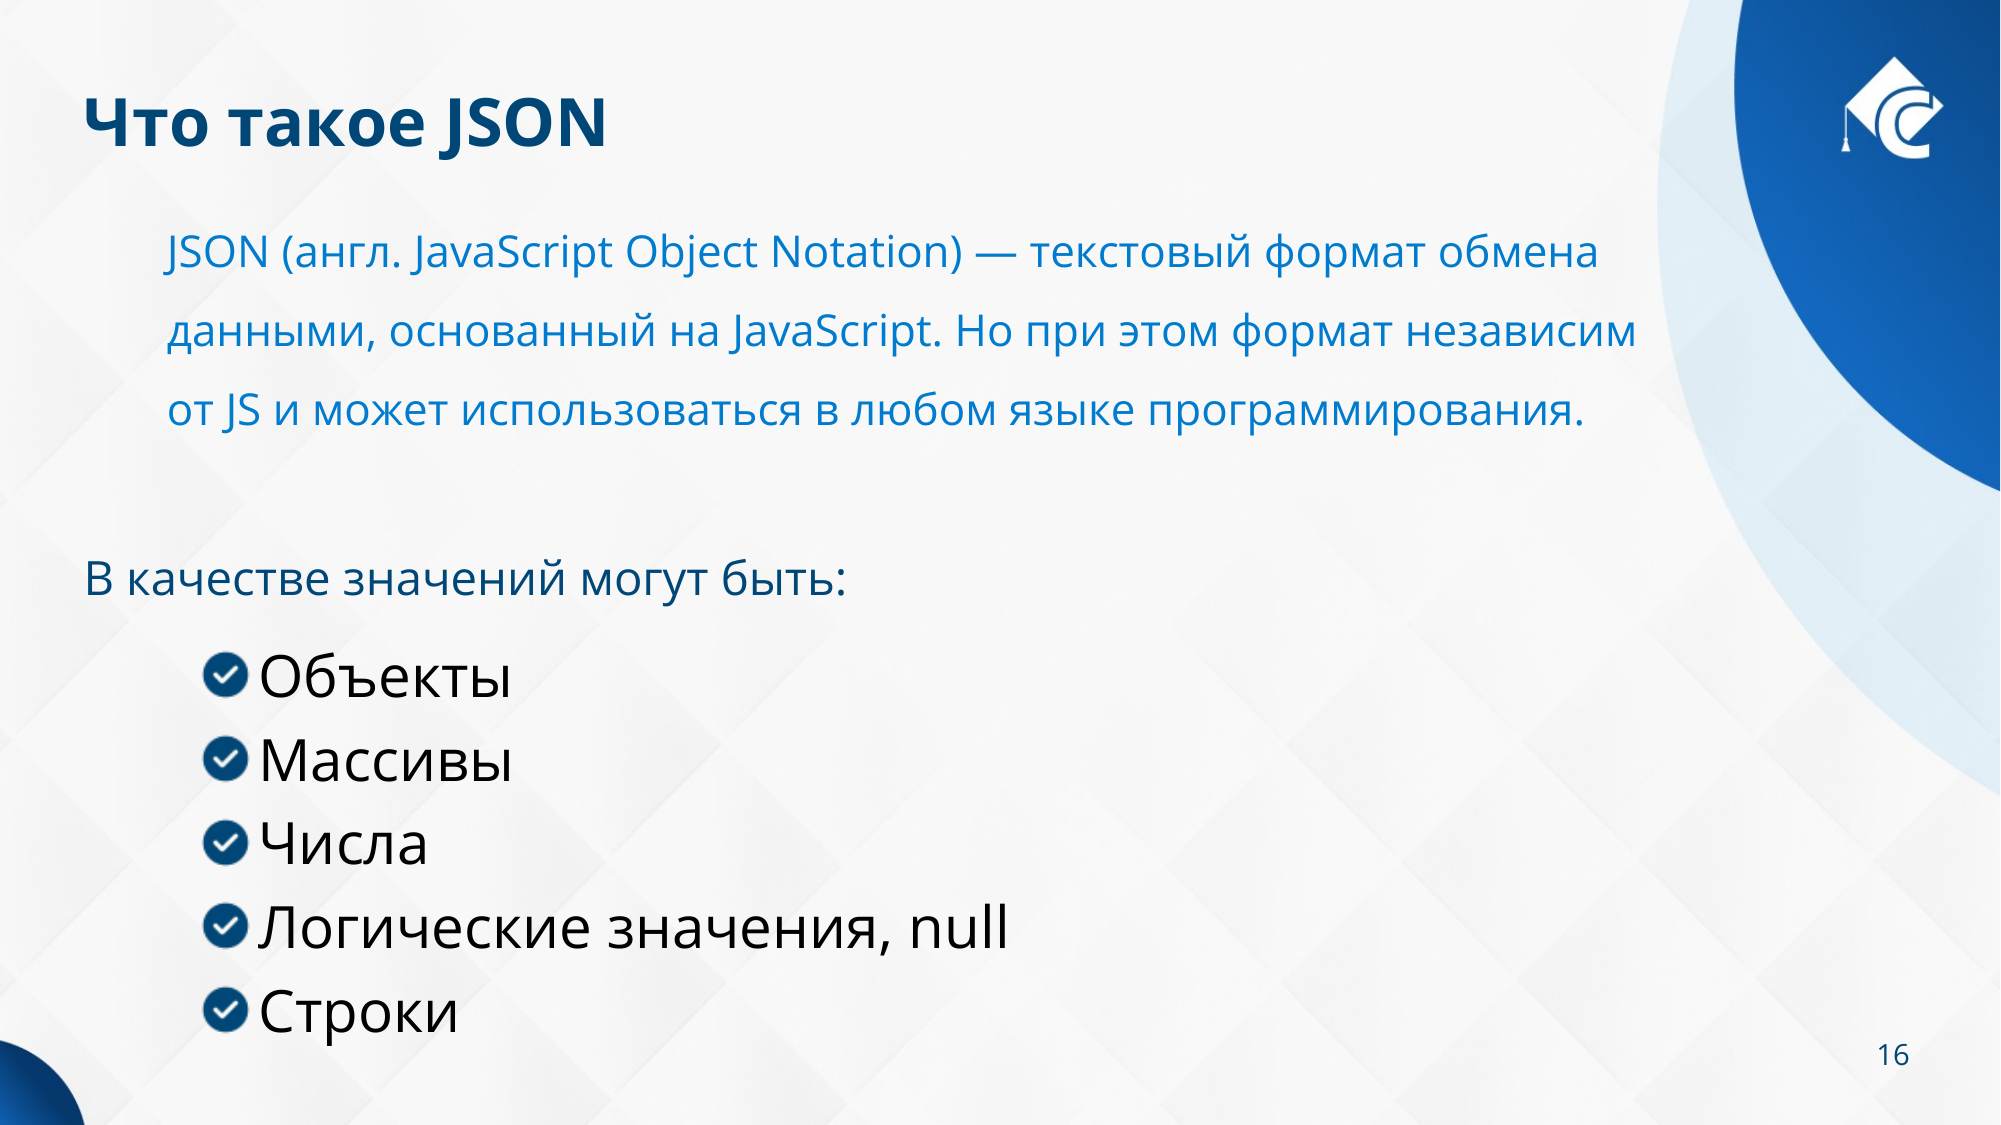

# Что такое JSON
JSON (англ. JavaScript Object Notation) — текстовый формат обмена данными, основанный на JavaScript. Но при этом формат независим от JS и может использоваться в любом языке программирования.
В качестве значений могут быть:
Объекты
Массивы
Числа
Логические значения, null
Строки

16